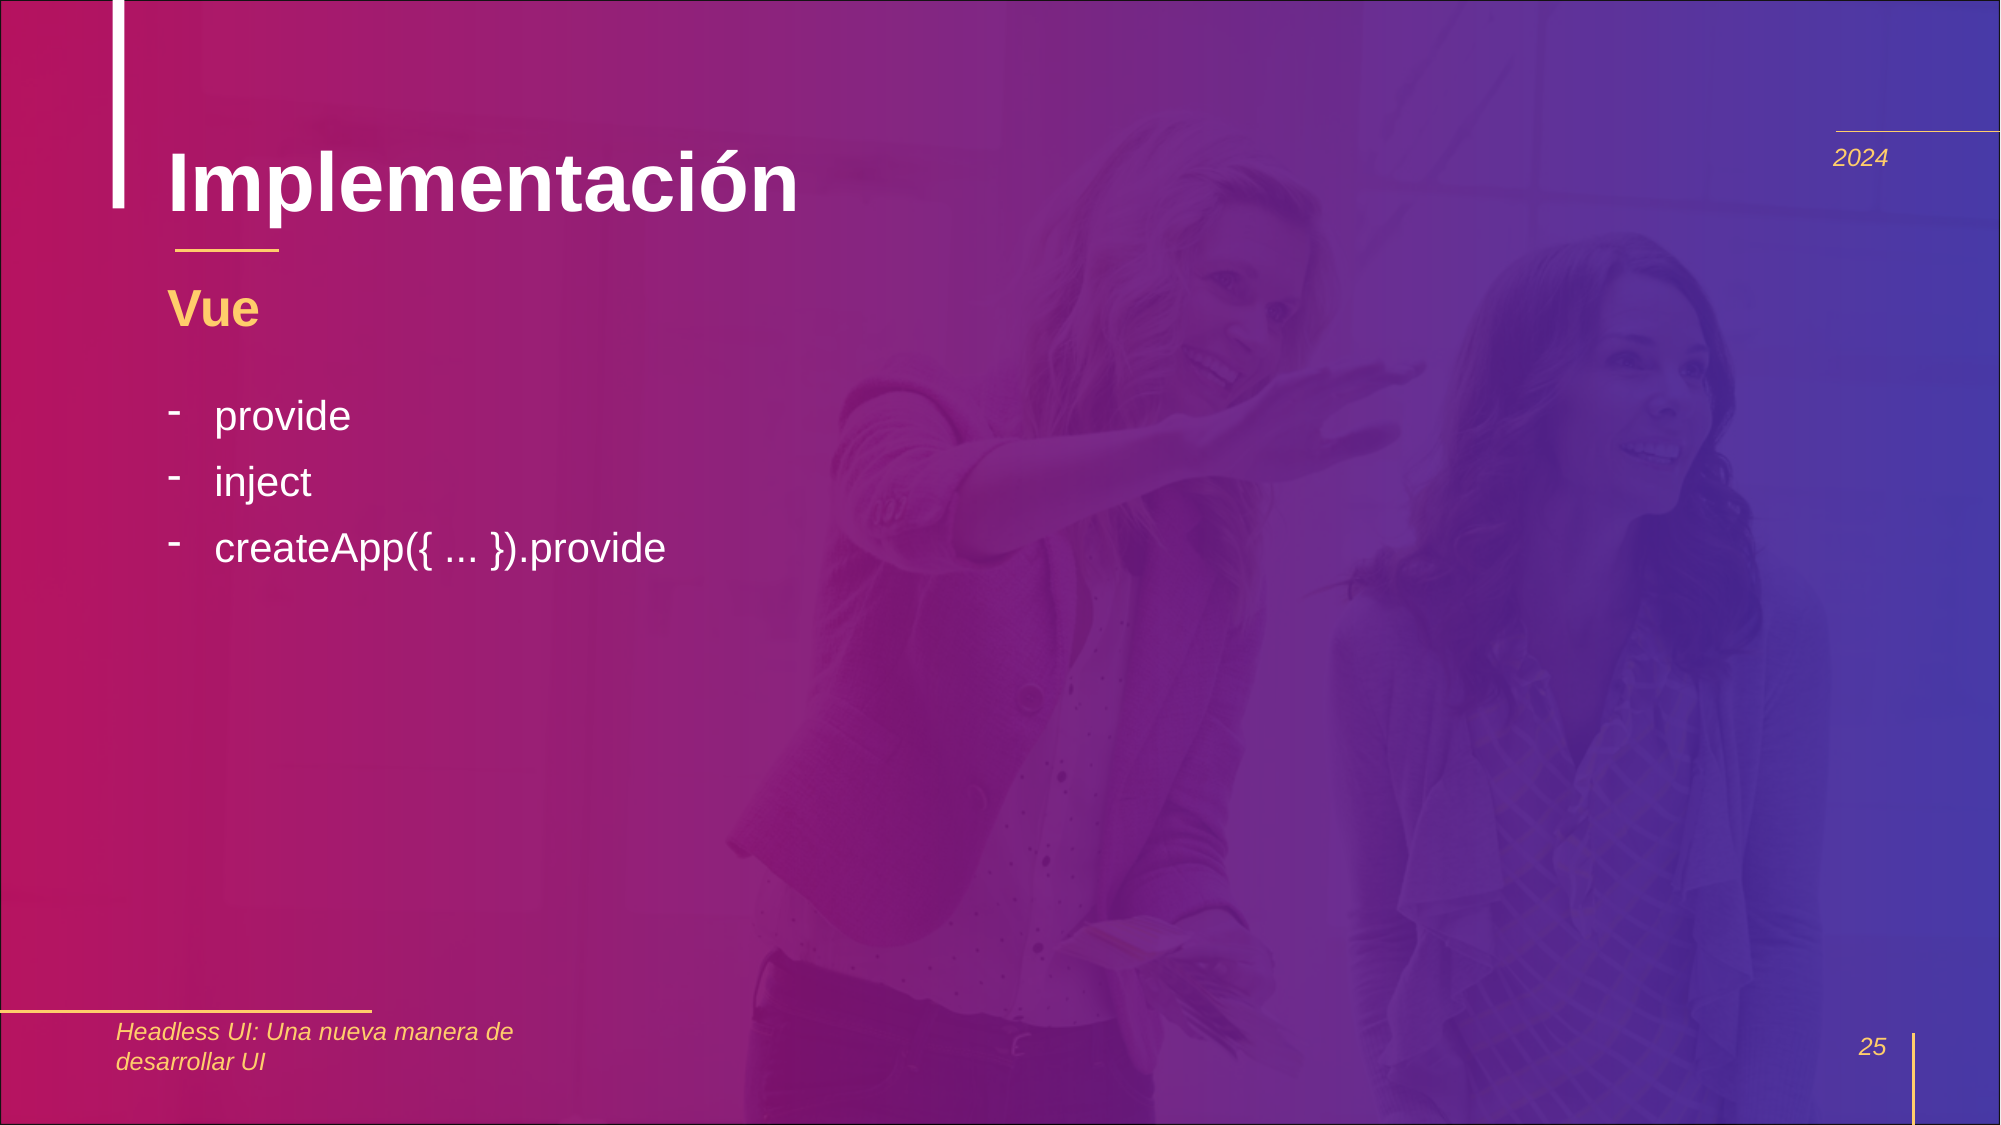

# Implementación
2024
Vue
provide
inject
createApp({ ... }).provide
Headless UI: Una nueva manera de desarrollar UI
25